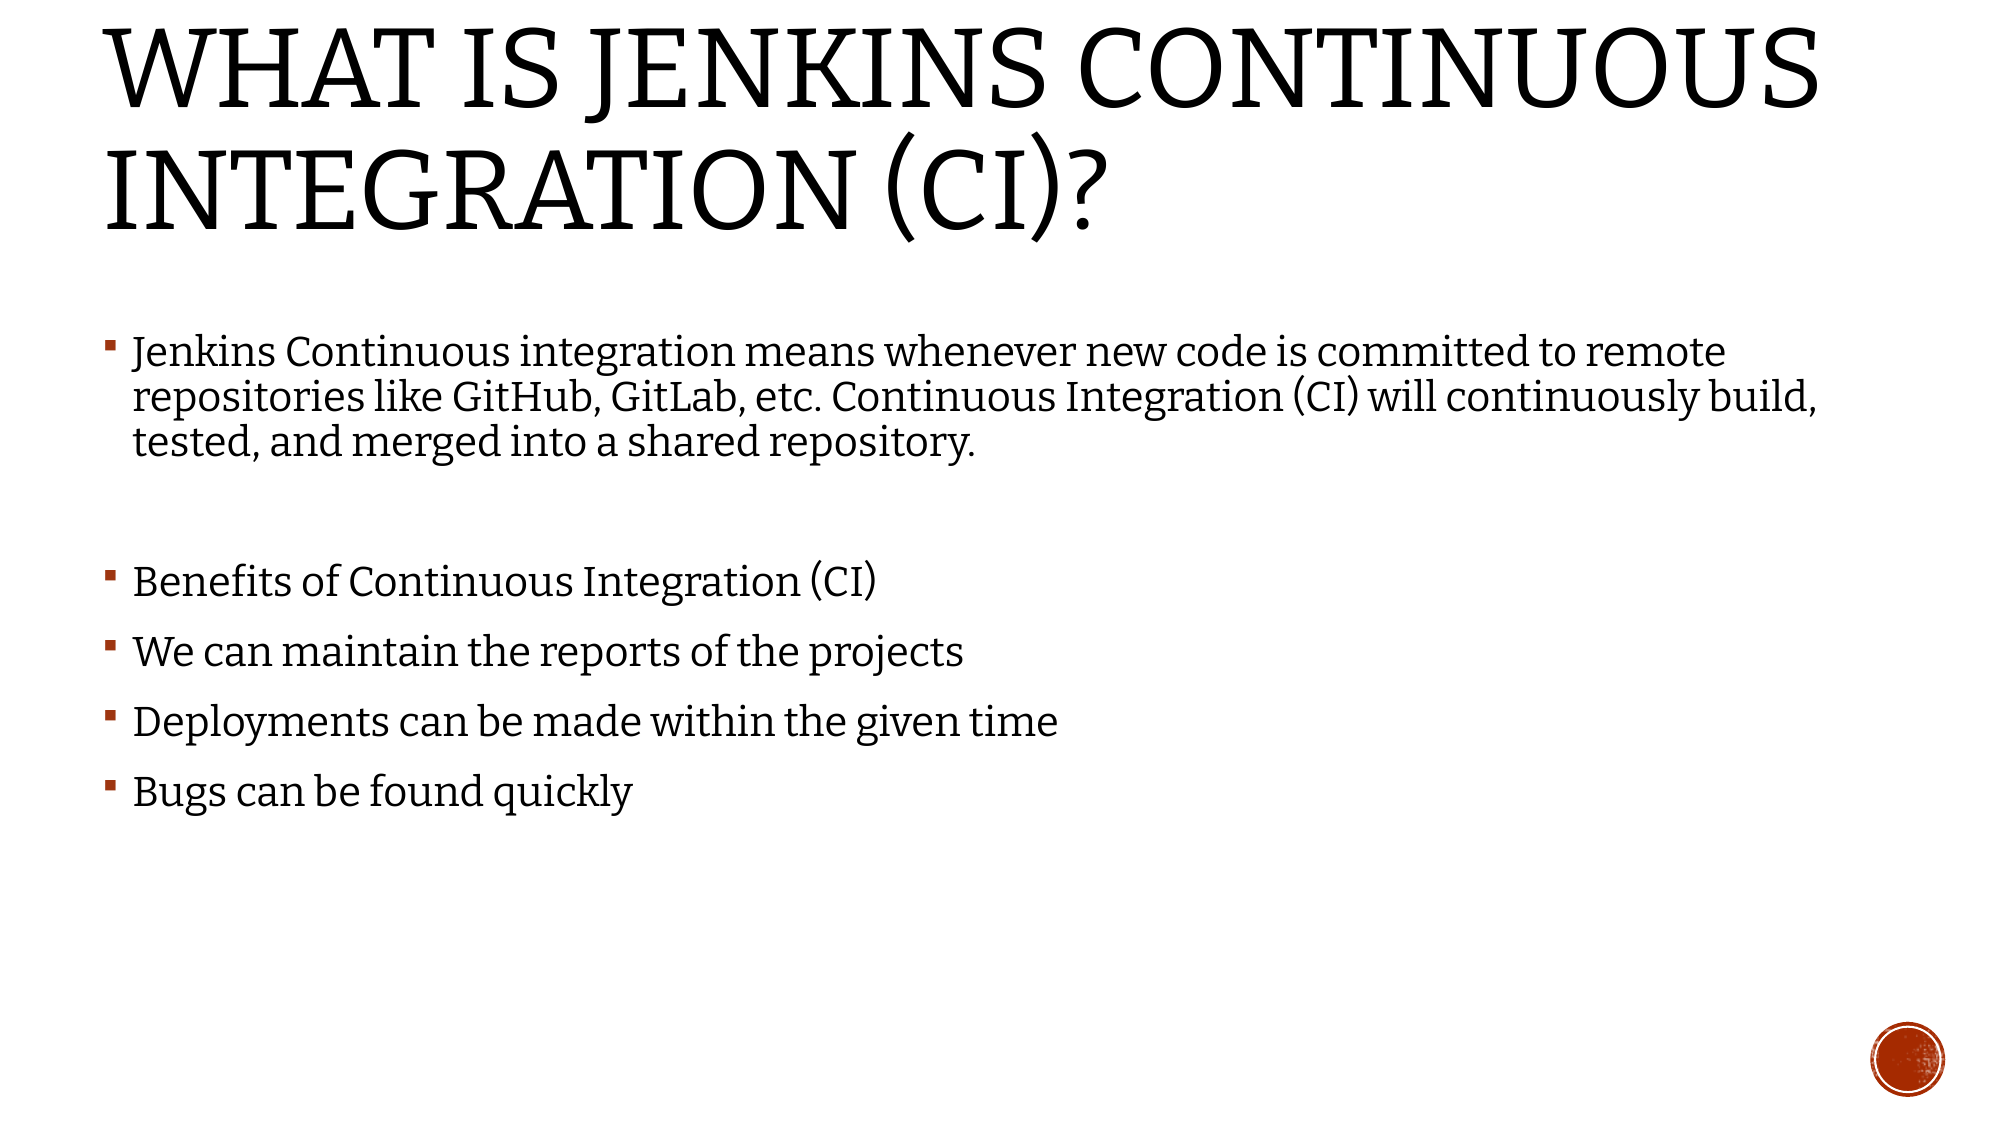

# What is Jenkins Continuous Integration (CI)?
Jenkins Continuous integration means whenever new code is committed to remote repositories like GitHub, GitLab, etc. Continuous Integration (CI) will continuously build, tested, and merged into a shared repository.

Benefits of Continuous Integration (CI)
We can maintain the reports of the projects
Deployments can be made within the given time
Bugs can be found quickly